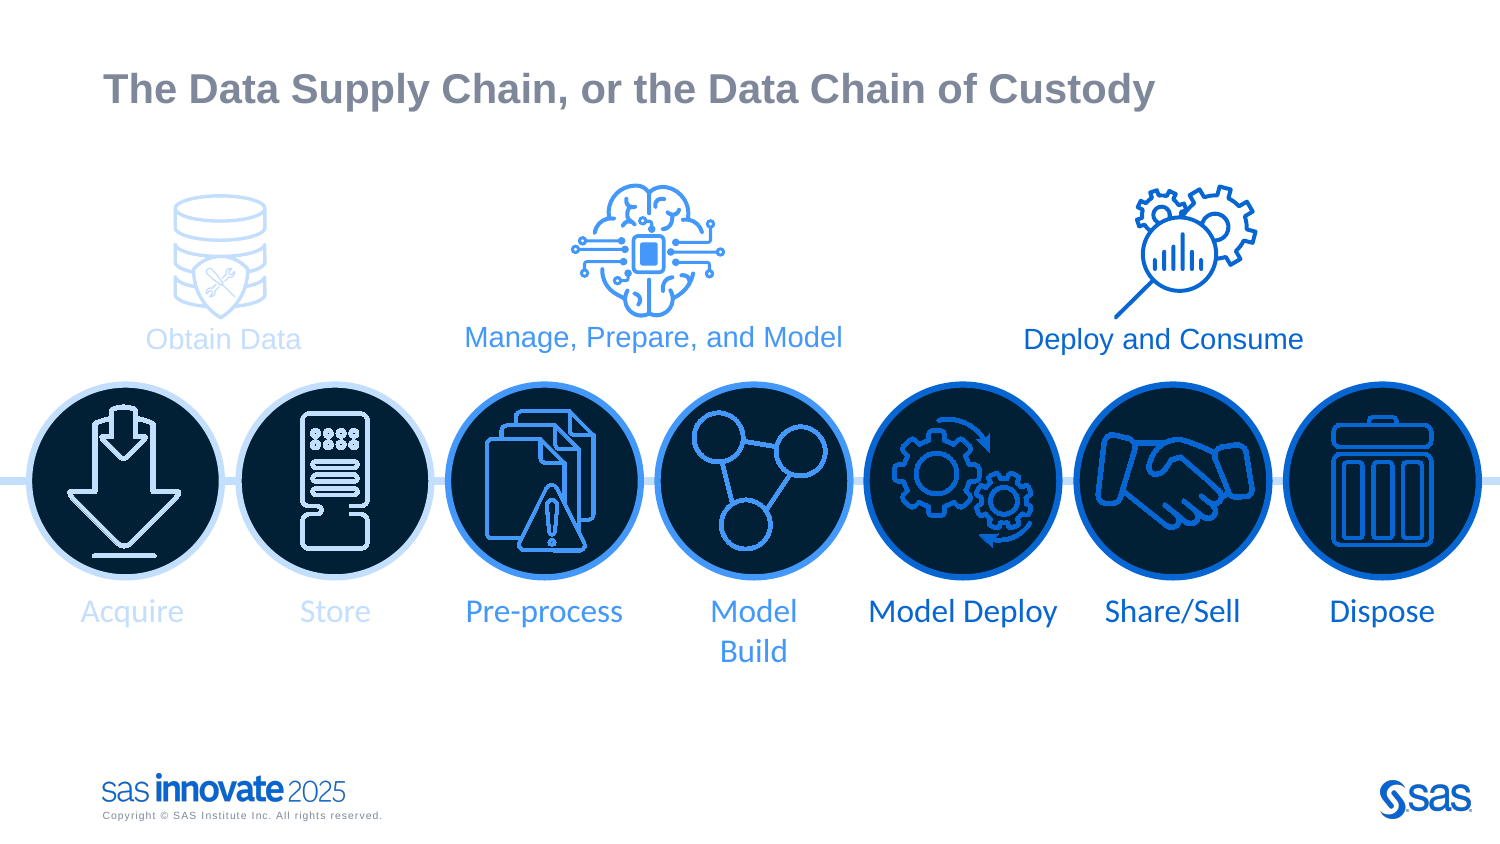

# The Data Supply Chain, or the Data Chain of Custody

Manage, Prepare, and Model

Deploy and Consume

Obtain Data

Acquire
Store
Pre-process
Model Build
Model Deploy
Share/Sell
Dispose